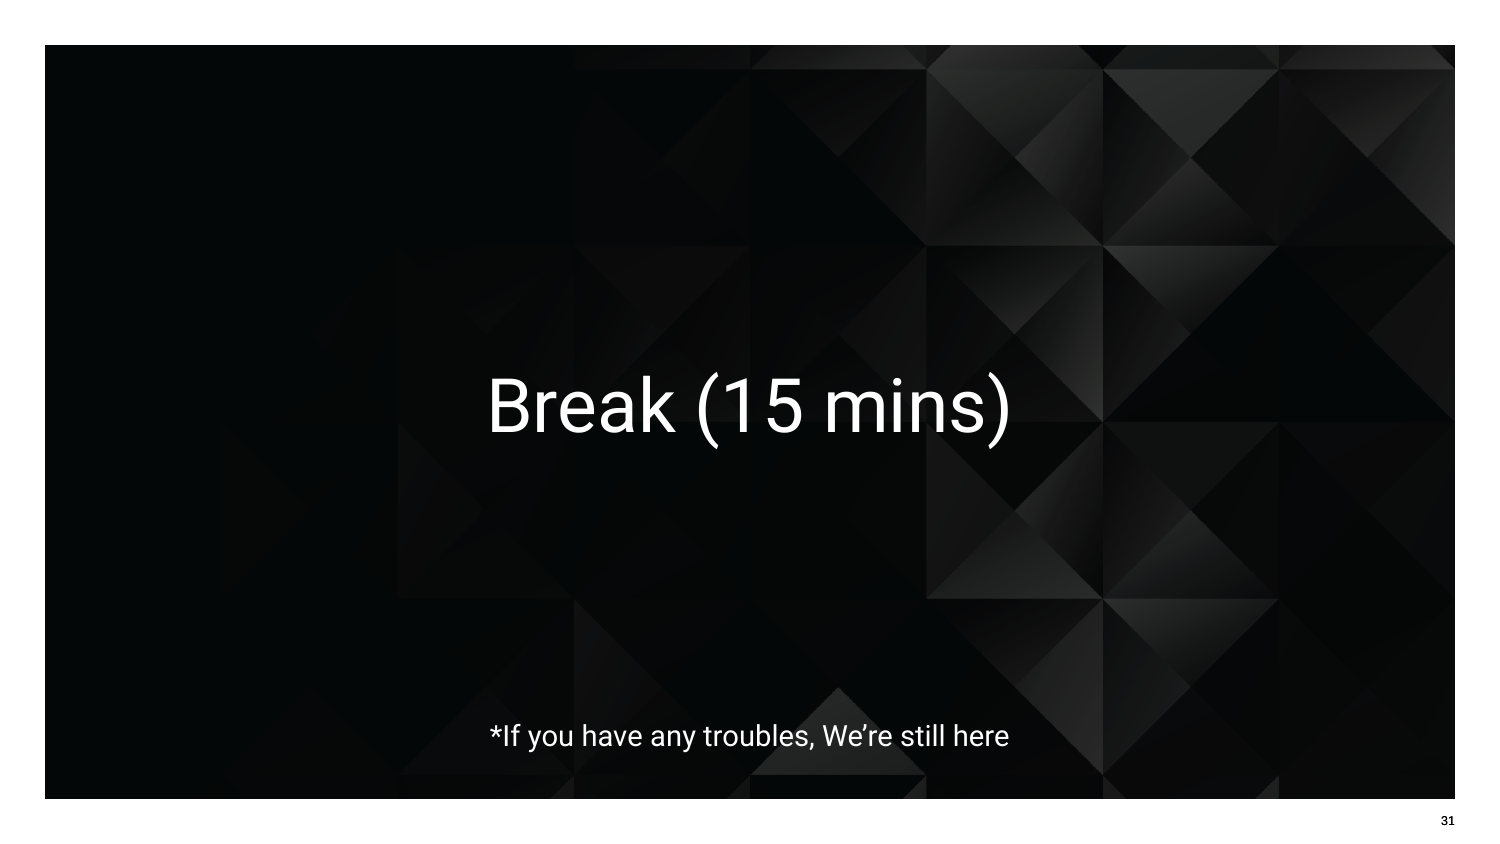

# Break (15 mins)

*If you have any troubles, We’re still here